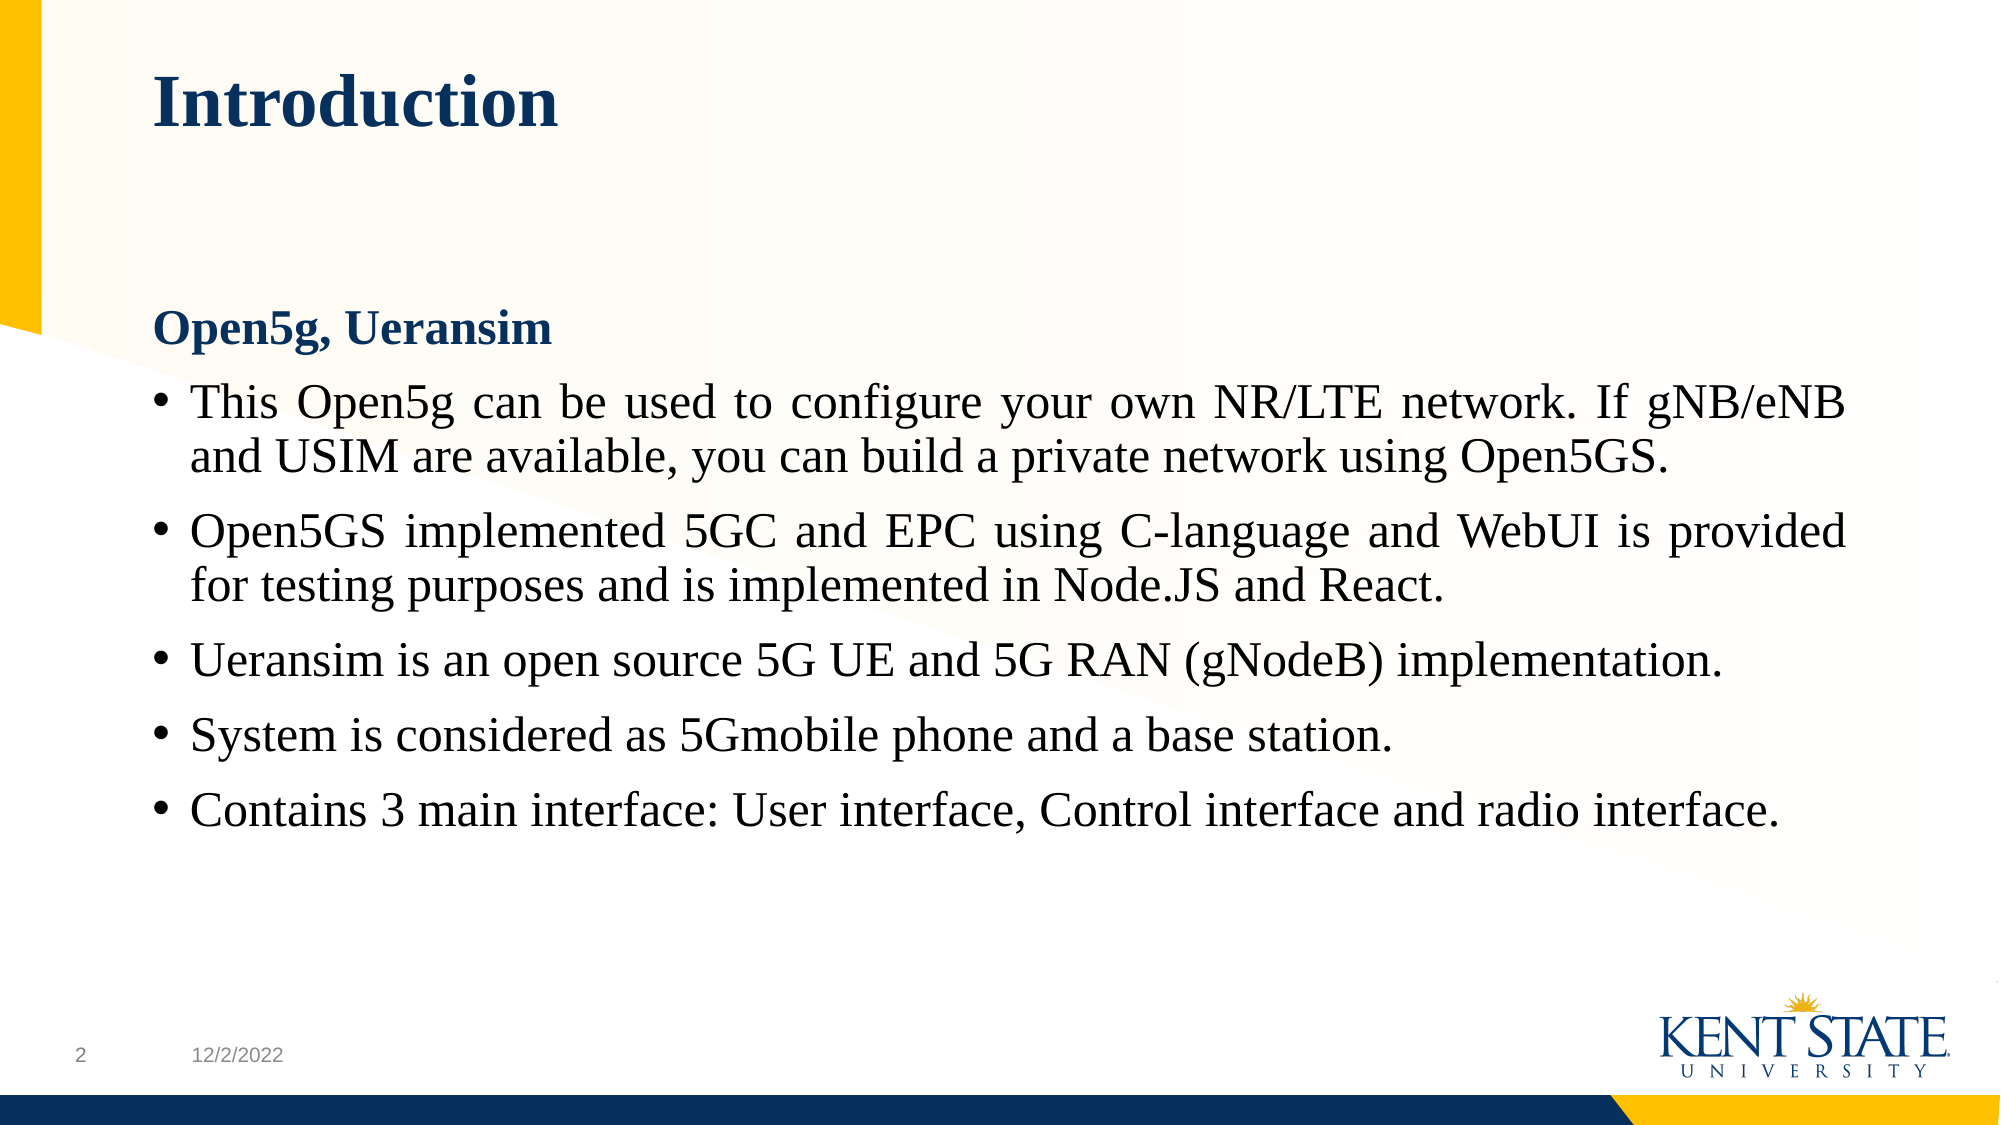

# Introduction
Open5g, Ueransim
This Open5g can be used to configure your own NR/LTE network. If gNB/eNB and USIM are available, you can build a private network using Open5GS.
Open5GS implemented 5GC and EPC using C-language and WebUI is provided for testing purposes and is implemented in Node.JS and React.
Ueransim is an open source 5G UE and 5G RAN (gNodeB) implementation.
System is considered as 5Gmobile phone and a base station.
Contains 3 main interface: User interface, Control interface and radio interface.

12/2/2022